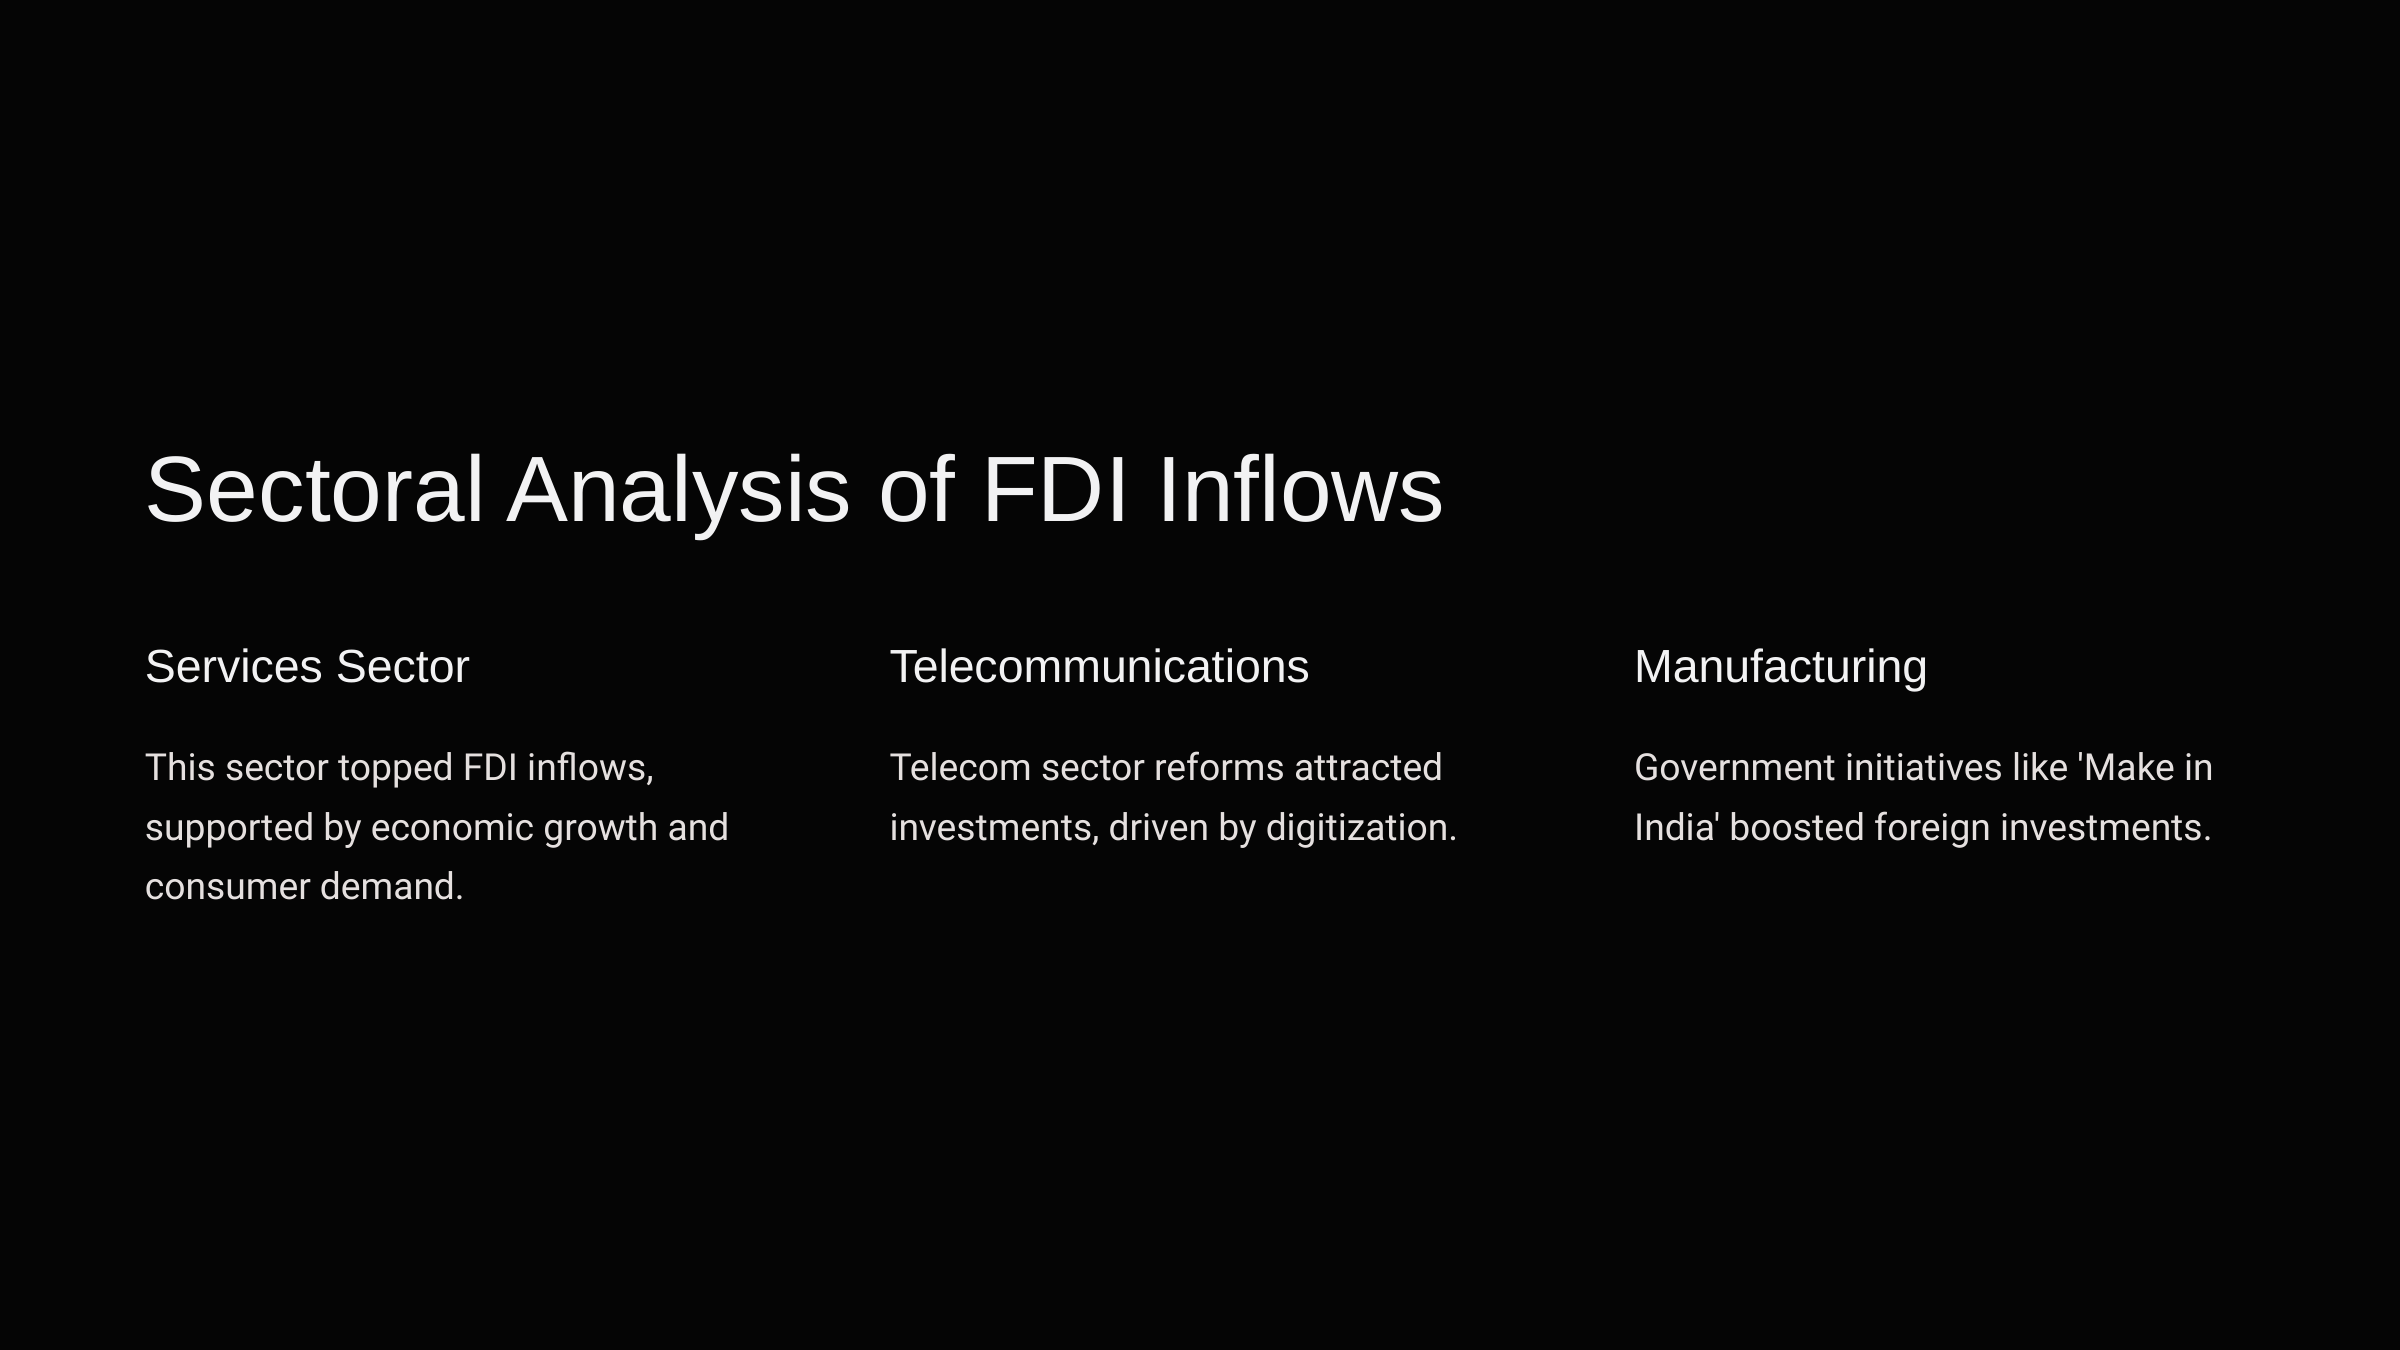

Sectoral Analysis of FDI Inflows
Services Sector
Telecommunications
Manufacturing
This sector topped FDI inflows, supported by economic growth and consumer demand.
Telecom sector reforms attracted investments, driven by digitization.
Government initiatives like 'Make in India' boosted foreign investments.